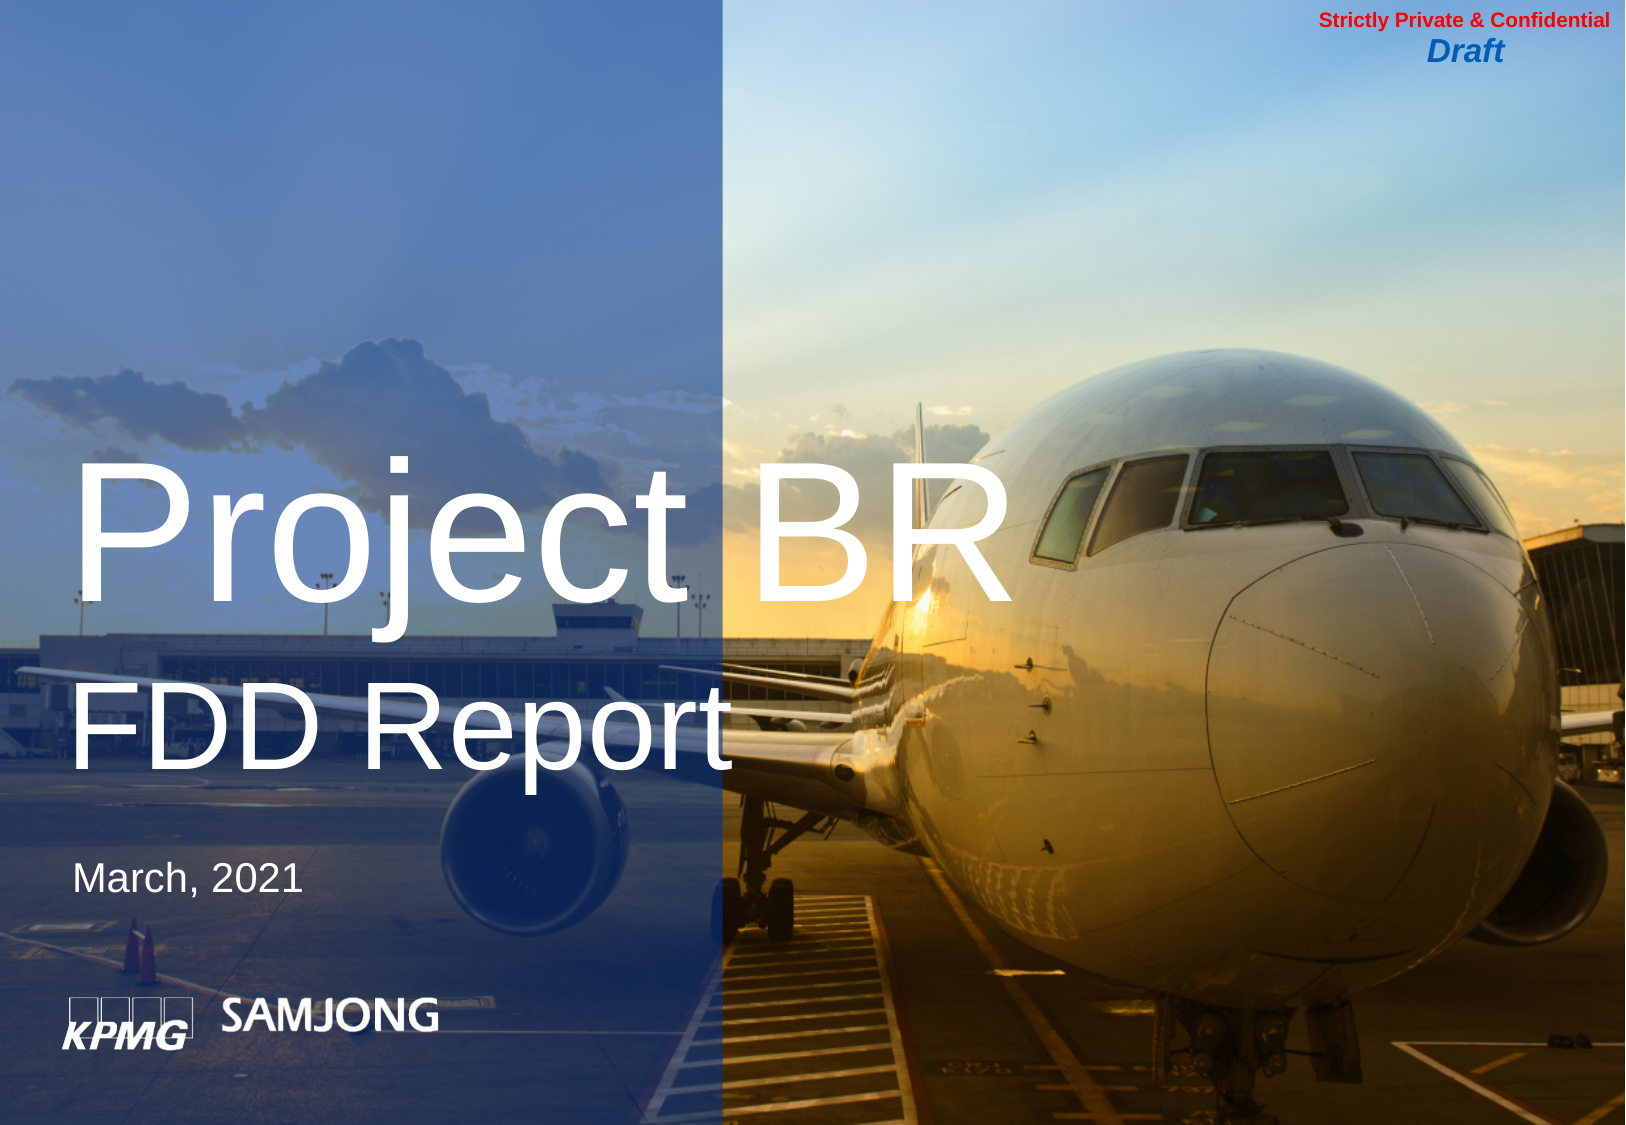

Strictly Private & Confidential

Project BR

FDD Report
March, 2021